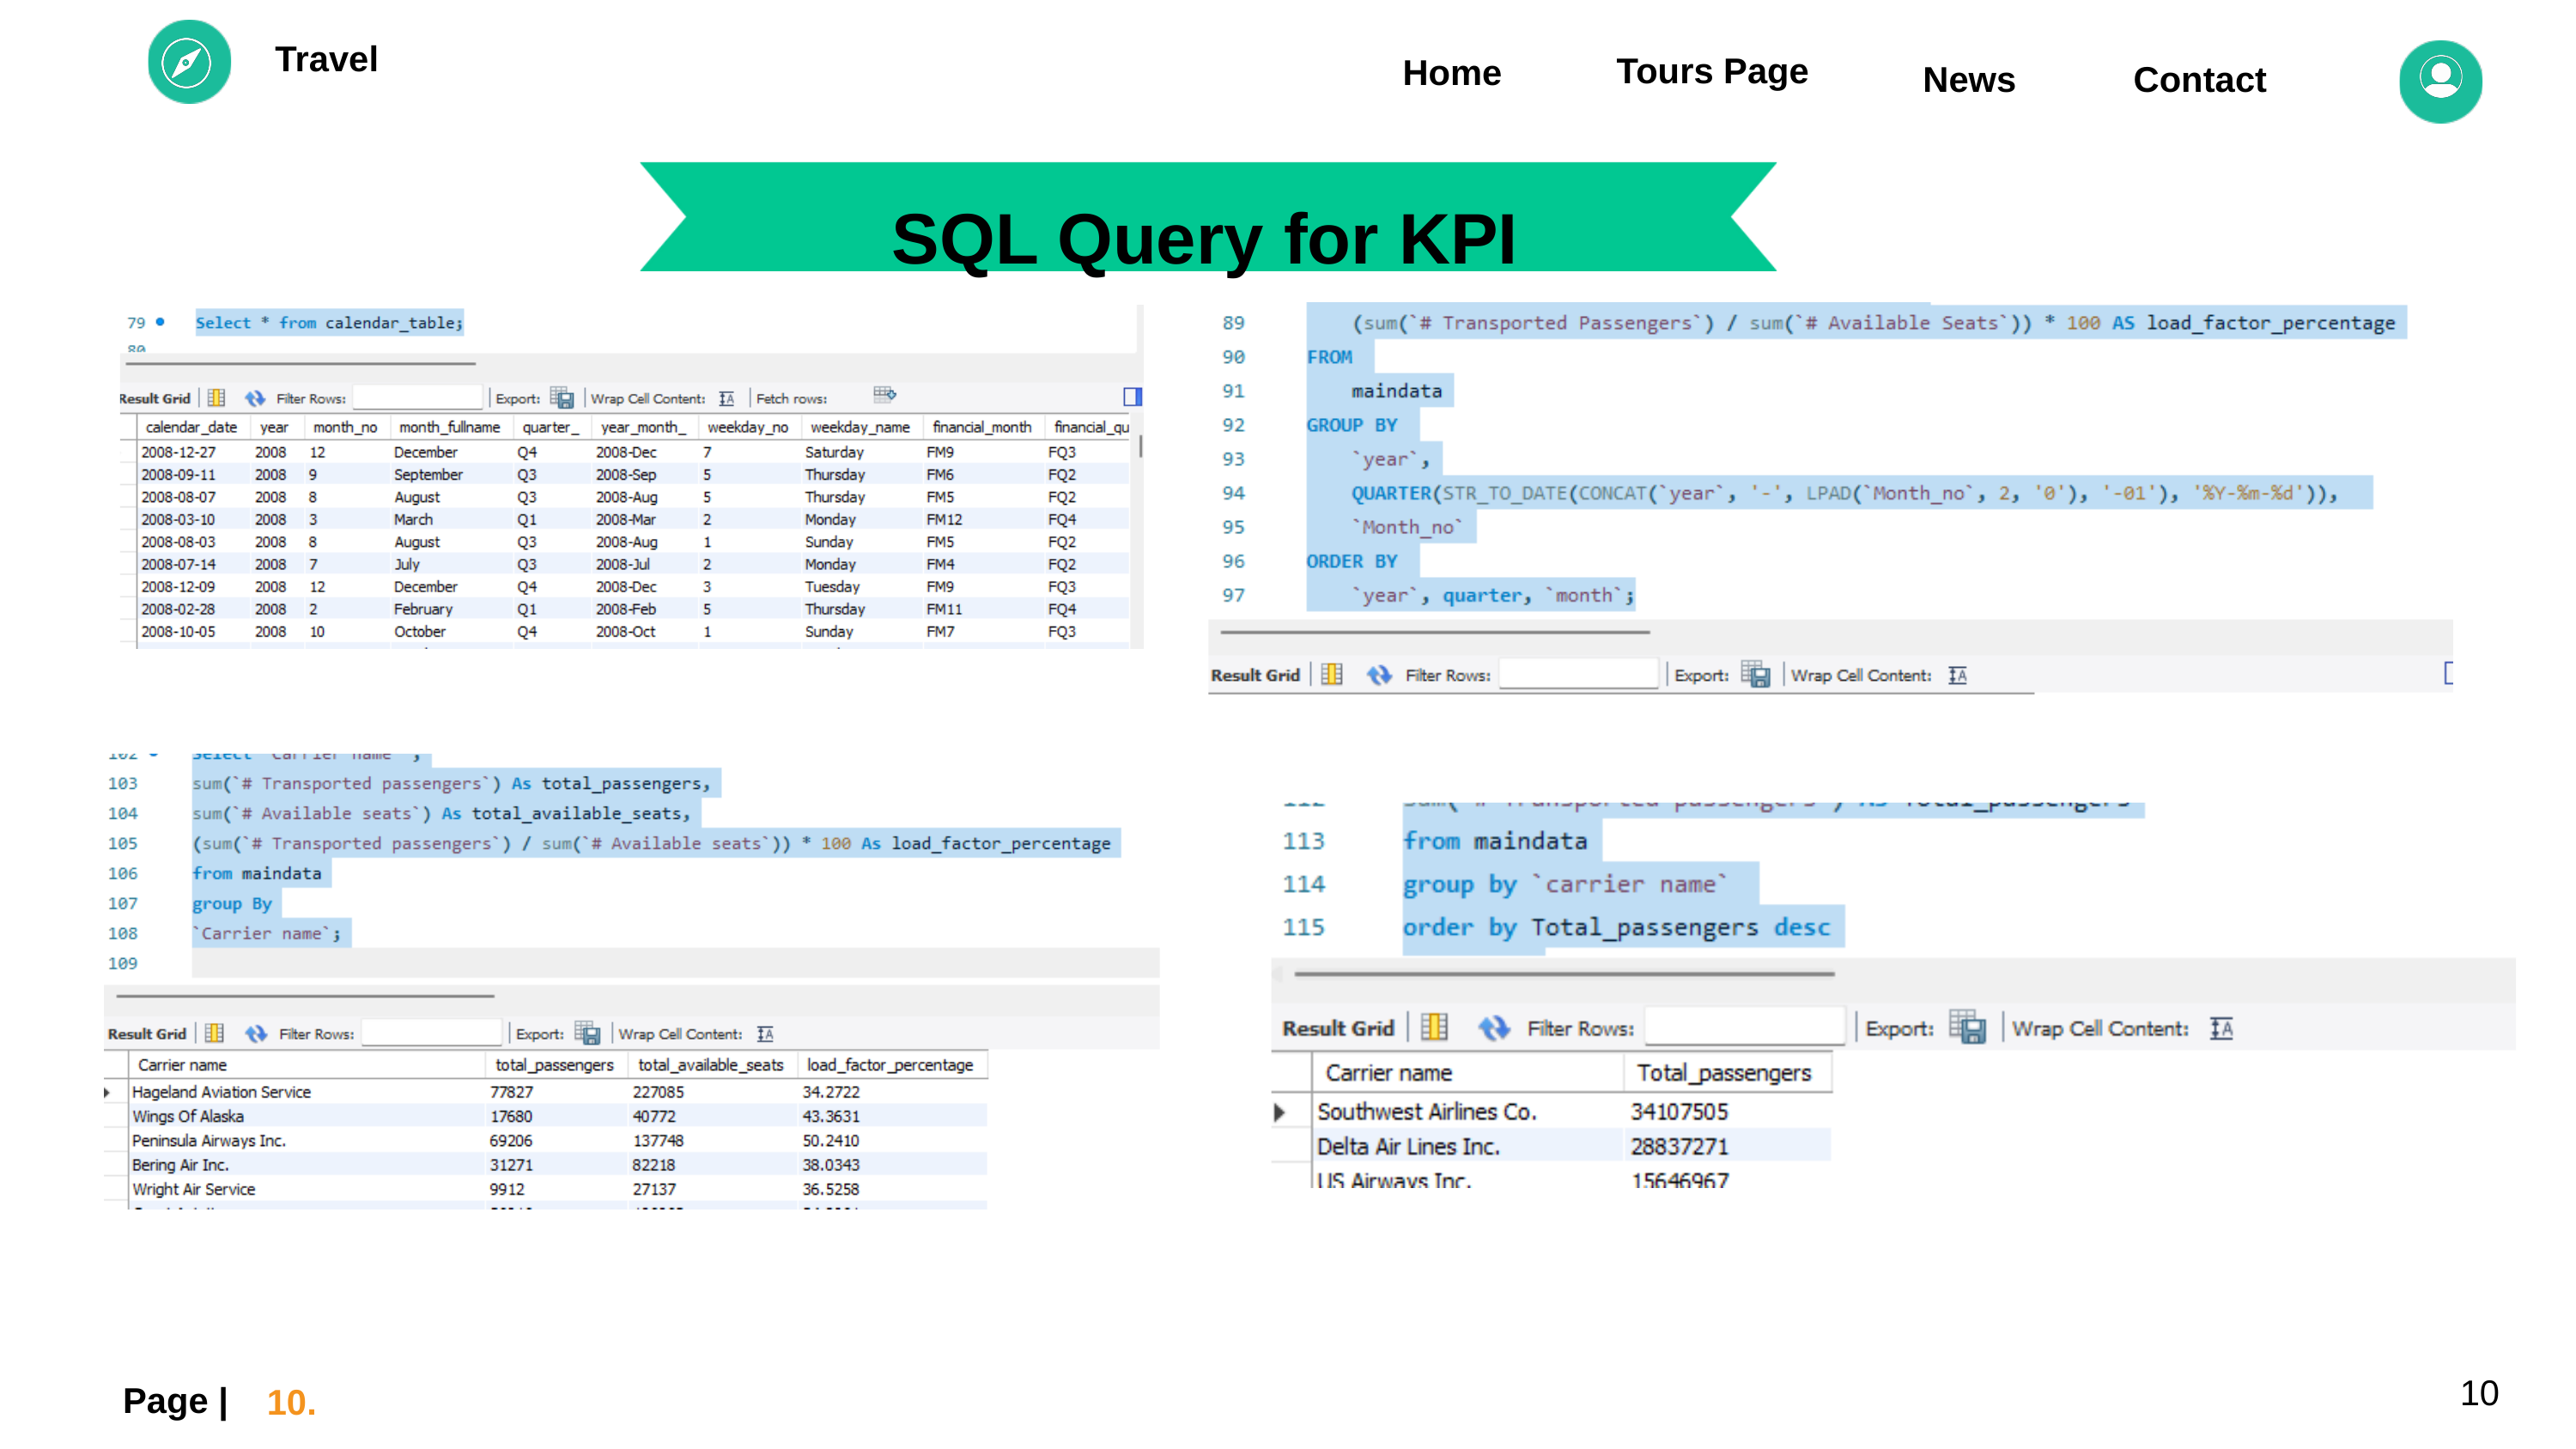

Travel

Tours Page
Home
News
Contact

SQL Query for KPI

10
Page |
10.